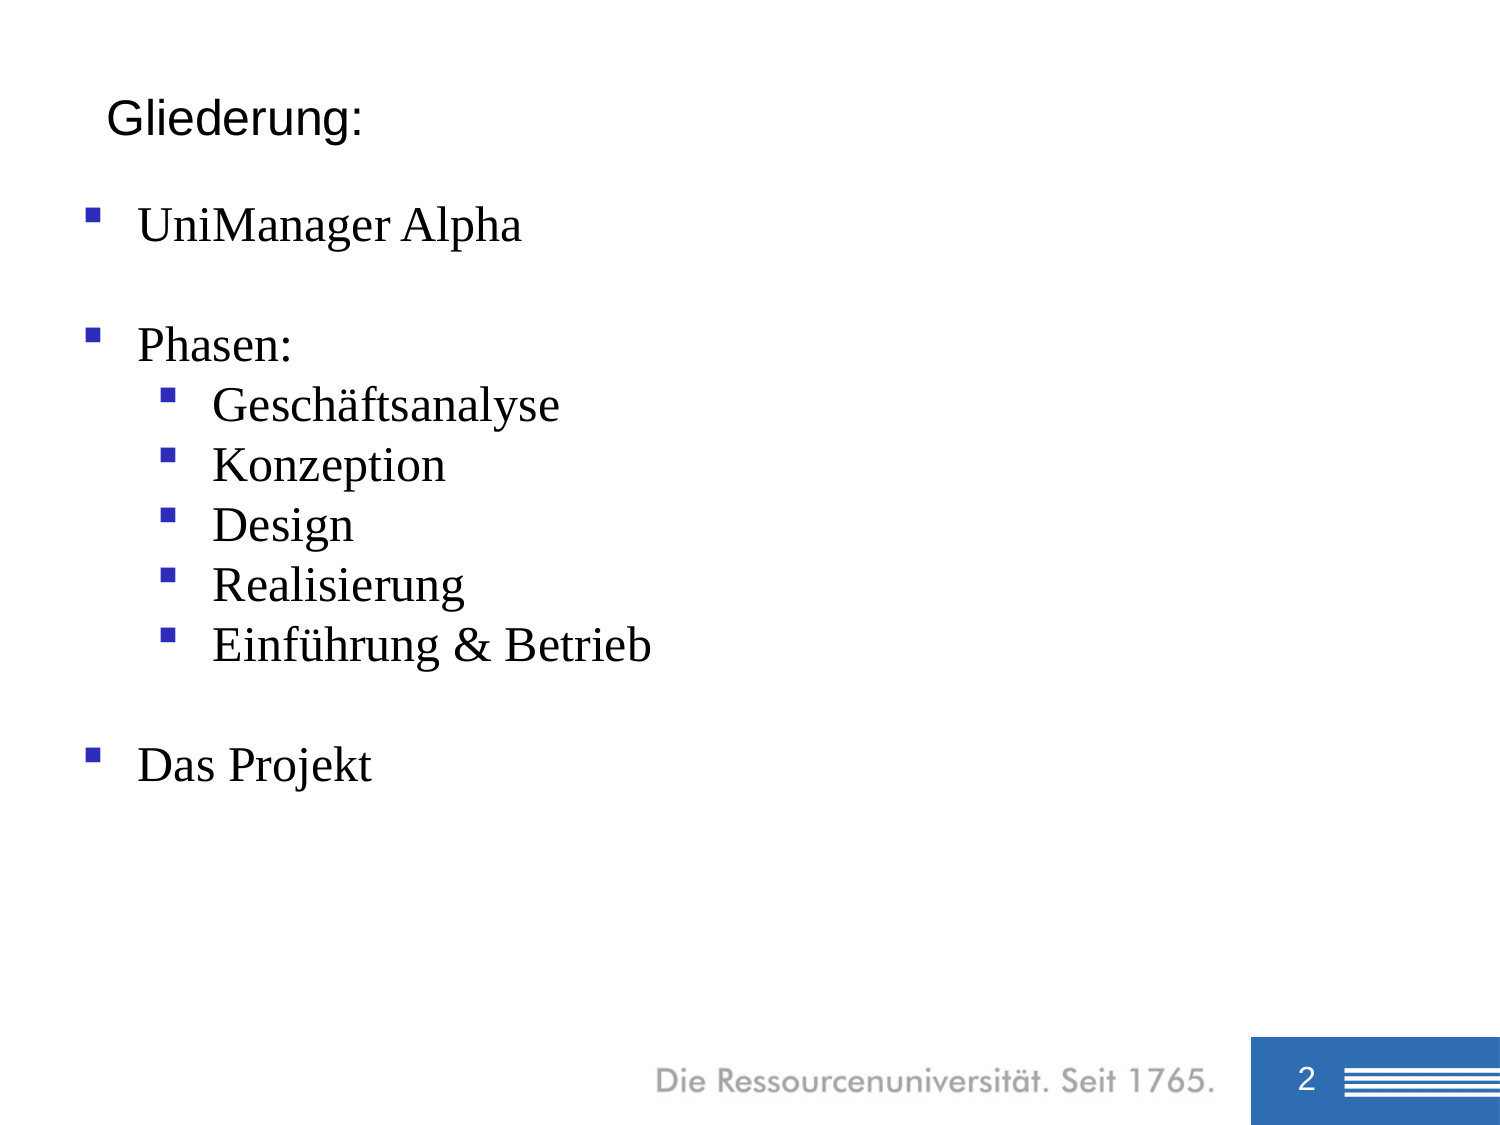

Gliederung:
UniManager Alpha

Phasen:
Geschäftsanalyse
Konzeption
Design
Realisierung
Einführung & Betrieb

Das Projekt
2